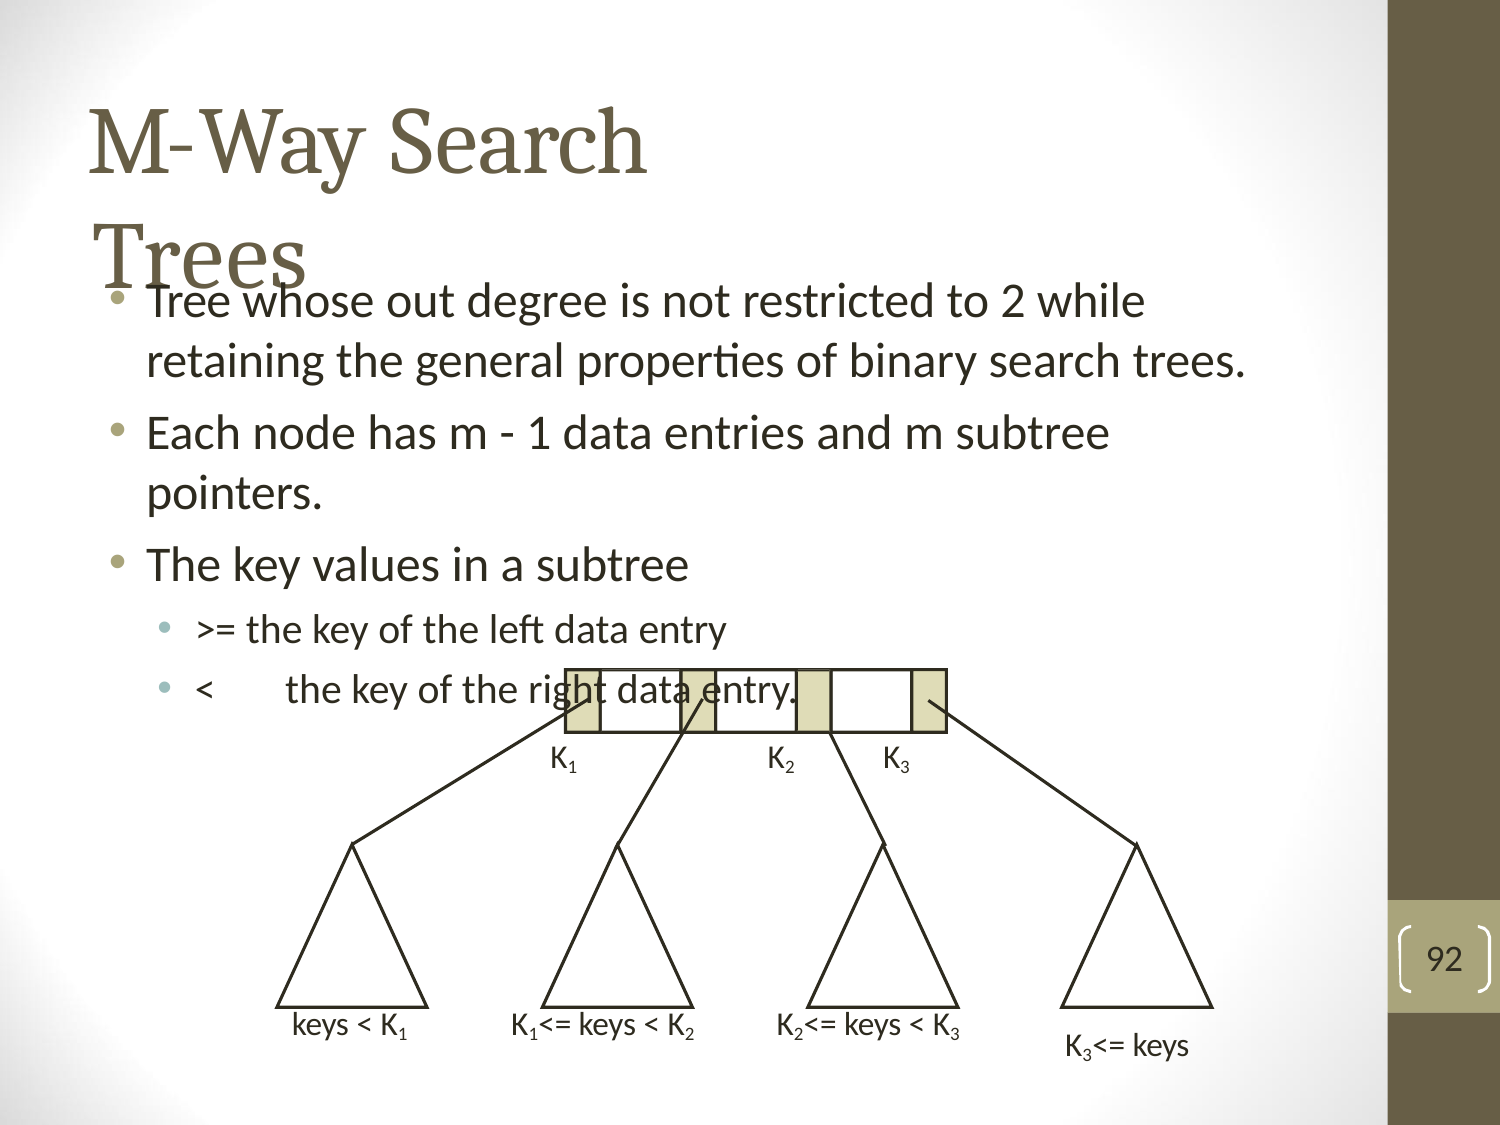

# M-Way Search Trees
Tree whose out degree is not restricted to 2 while 	retaining the general properties of binary search trees.
Each node has m - 1 data entries and m subtree pointers.
The key values in a subtree
>= the key of the left data entry
<	the key of the right data entry.
K1	K2	K3

92
keys < K1
K1<= keys < K2
K2<= keys < K3
K3<= keys